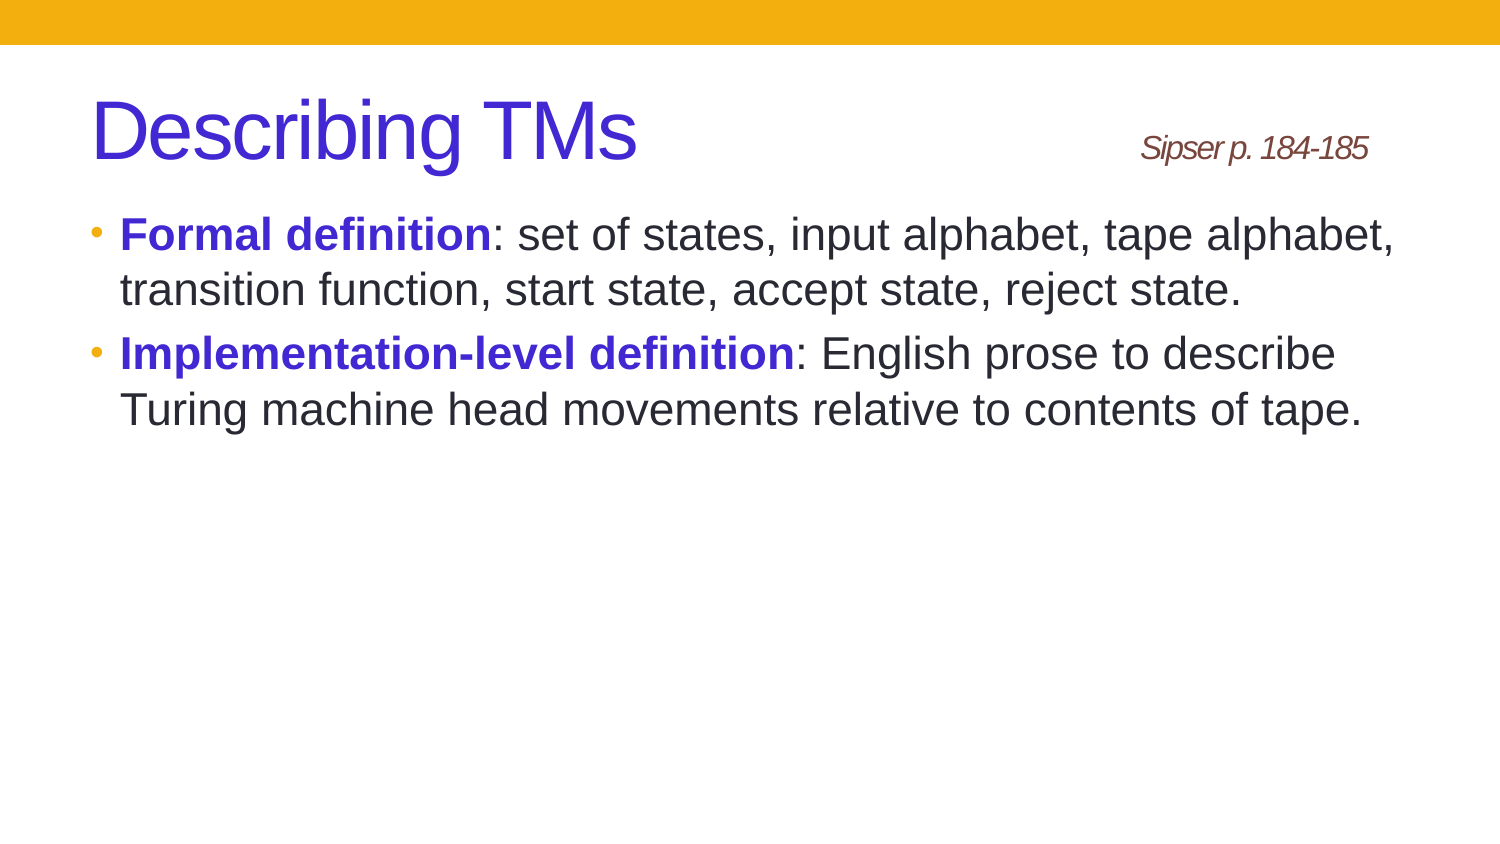

# Describing TMs				Sipser p. 184-185
Formal definition: set of states, input alphabet, tape alphabet, transition function, start state, accept state, reject state.
Implementation-level definition: English prose to describe Turing machine head movements relative to contents of tape.